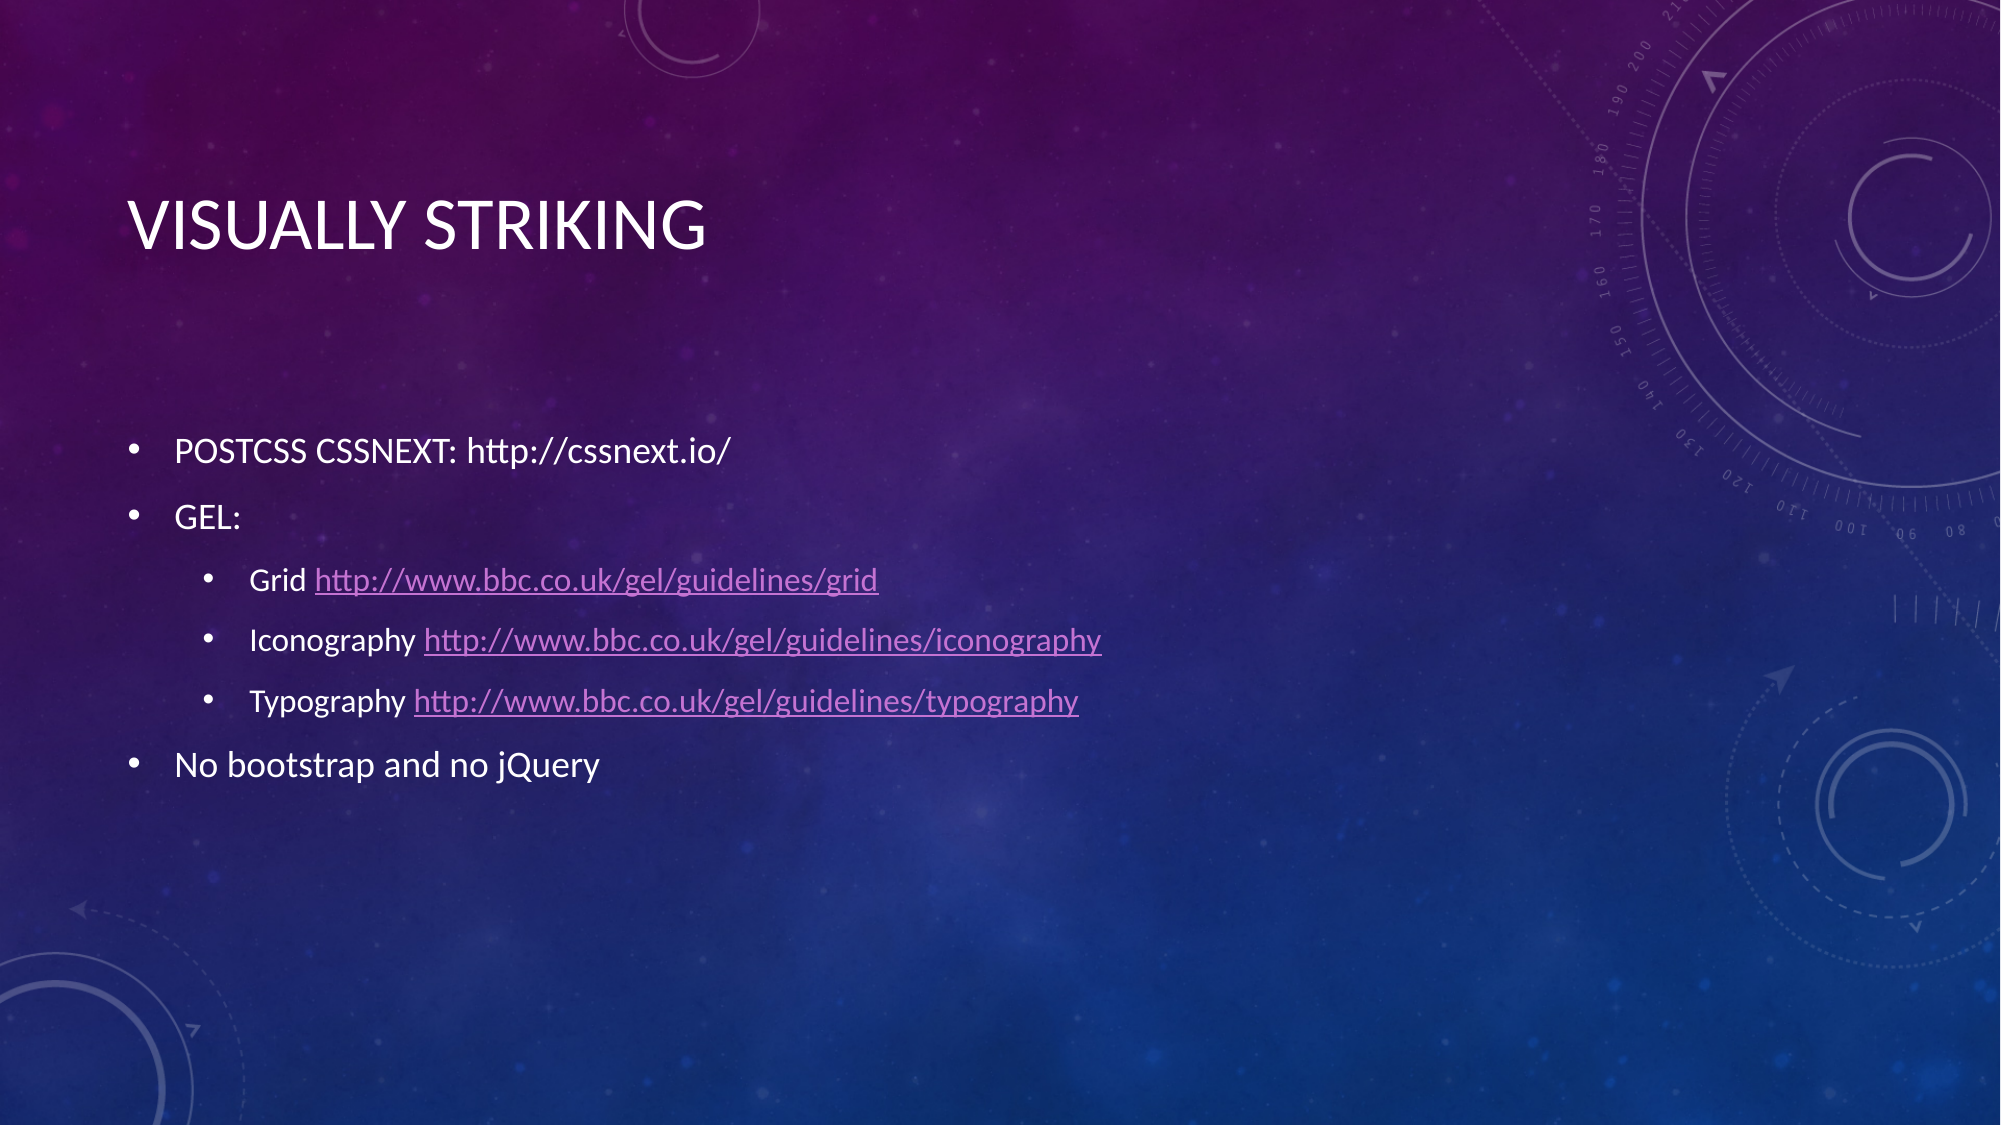

# Visually striking
POSTCSS CSSNEXT: http://cssnext.io/
GEL:
Grid http://www.bbc.co.uk/gel/guidelines/grid
Iconography http://www.bbc.co.uk/gel/guidelines/iconography
Typography http://www.bbc.co.uk/gel/guidelines/typography
No bootstrap and no jQuery